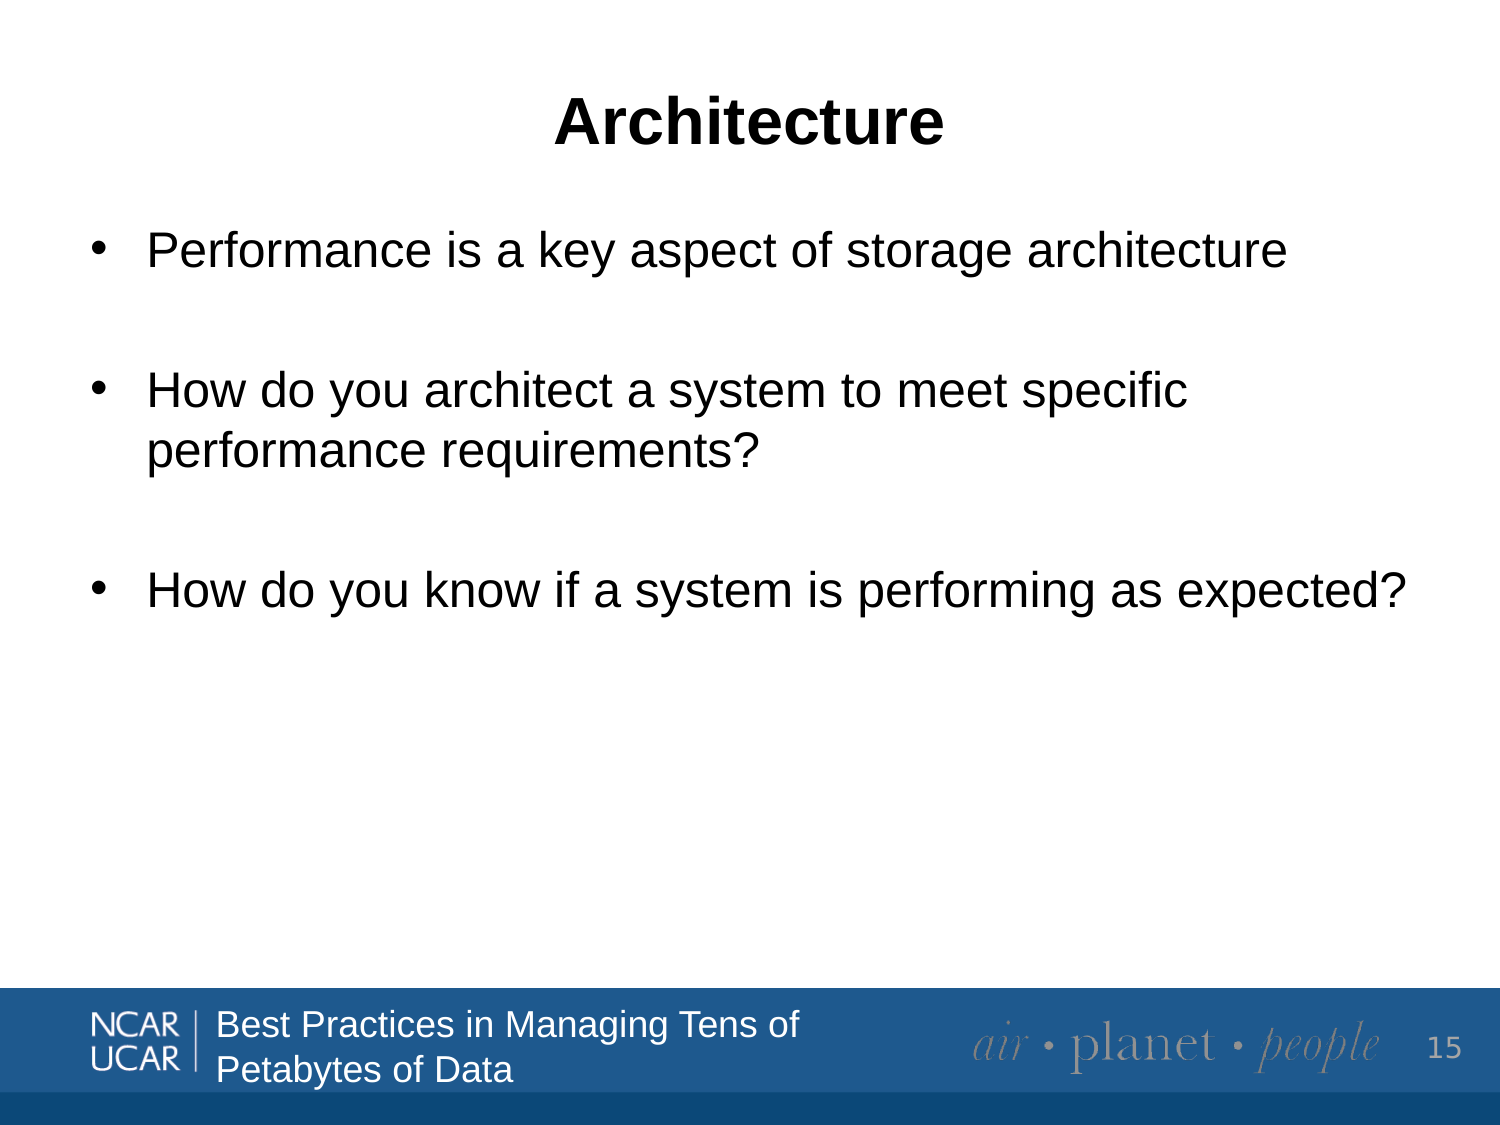

# Architecture
Performance is a key aspect of storage architecture

How do you architect a system to meet specific performance requirements?

How do you know if a system is performing as expected?
15